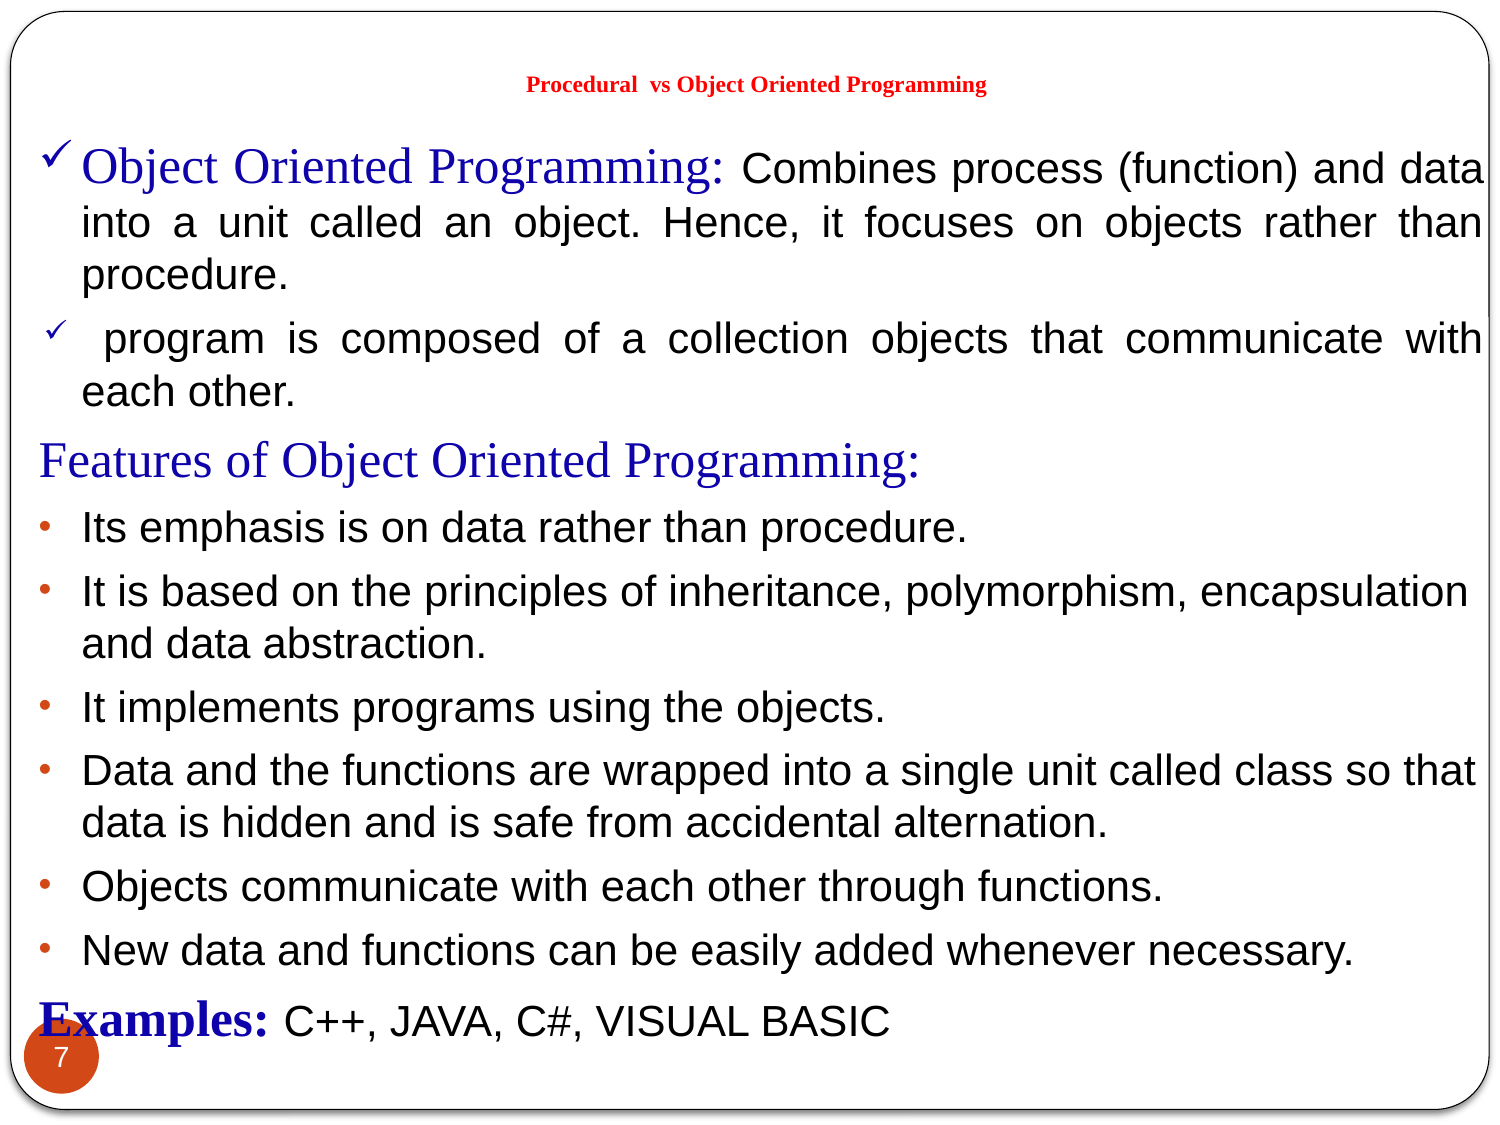

# Procedural  vs Object Oriented Programming
Object Oriented Programming: Combines process (function) and data into a unit called an object. Hence, it focuses on objects rather than procedure.
 program is composed of a collection objects that communicate with each other.
Features of Object Oriented Programming:
Its emphasis is on data rather than procedure.
It is based on the principles of inheritance, polymorphism, encapsulation and data abstraction.
It implements programs using the objects.
Data and the functions are wrapped into a single unit called class so that data is hidden and is safe from accidental alternation.
Objects communicate with each other through functions.
New data and functions can be easily added whenever necessary.
Examples: C++, JAVA, C#, VISUAL BASIC

7